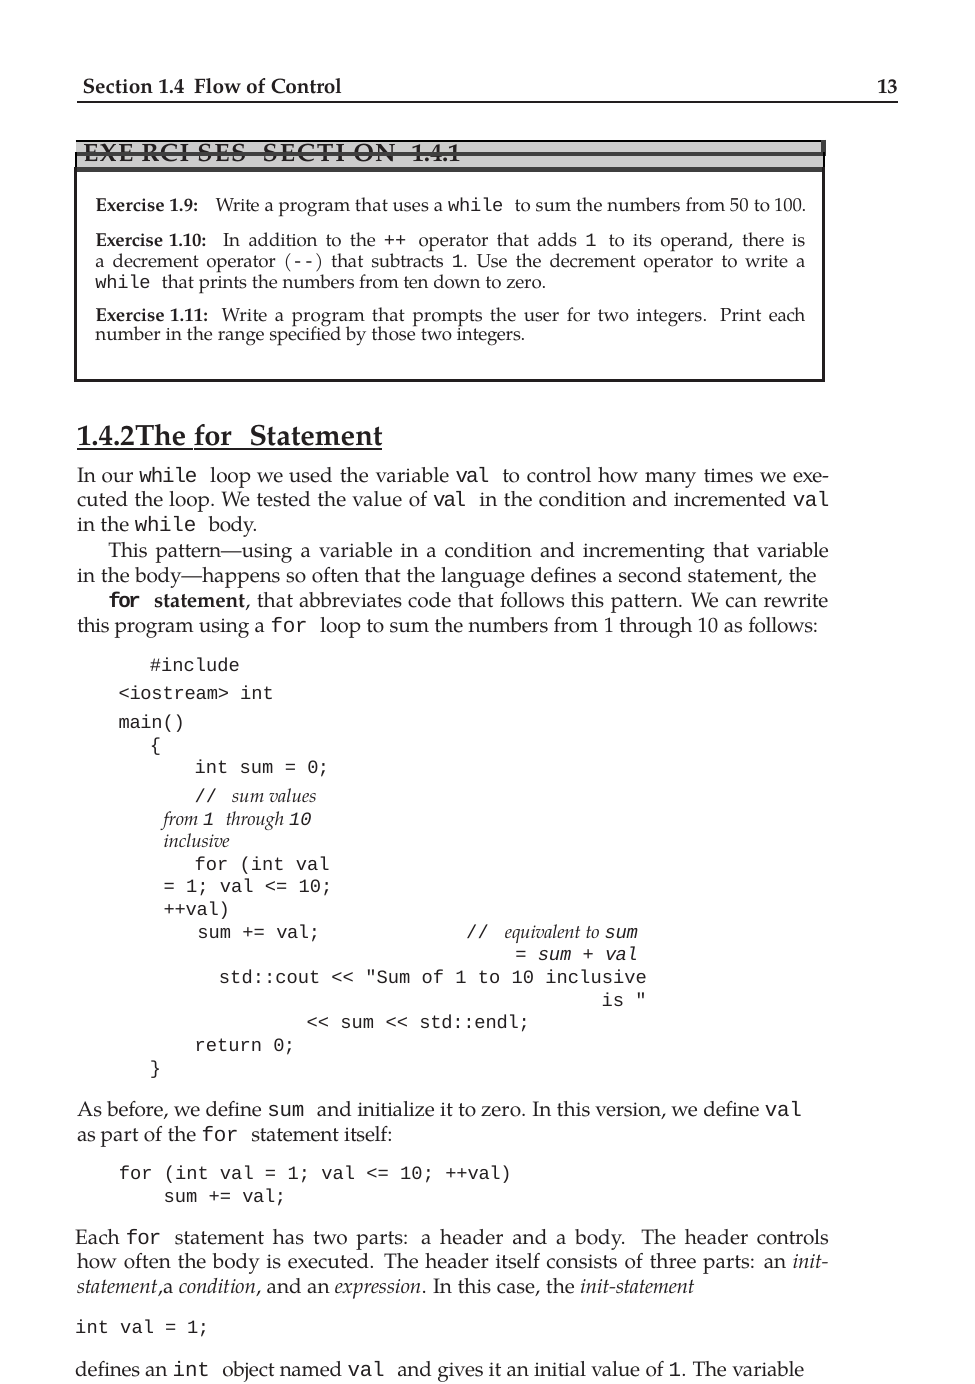

Section 1.4 Flow of Control
13

|  |
| --- |
| Exe rci ses Secti on 1.4.1 |
| Exercise 1.9: Write a program that uses a while to sum the numbers from 50 to 100. Exercise 1.10: In addition to the ++ operator that adds 1 to its operand, there is a decrement operator (--) that subtracts 1. Use the decrement operator to write a while that prints the numbers from ten down to zero. Exercise 1.11: Write a program that prompts the user for two integers. Print each number in the range specified by those two integers. |
1.4.2	The for Statement
In our while loop we used the variable val to control how many times we exe- cuted the loop. We tested the value of val in the condition and incremented val in the while body.
This pattern—using a variable in a condition and incrementing that variable in the body—happens so often that the language defines a second statement, the
for statement, that abbreviates code that follows this pattern. We can rewrite this program using a for loop to sum the numbers from 1 through 10 as follows:
#include <iostream> int main()
{
int sum = 0;
// sum values from 1 through 10 inclusive
for (int val = 1; val <= 10; ++val)
sum += val;	// equivalent to sum = sum + val
std::cout << "Sum of 1 to 10 inclusive is "
<< sum << std::endl;
return 0;
}
As before, we define sum and initialize it to zero. In this version, we define val as part of the for statement itself:
for (int val = 1; val <= 10; ++val) sum += val;

Each for statement has two parts: a header and a body. The header controls how often the body is executed. The header itself consists of three parts: an init- statement,a condition, and an expression. In this case, the init-statement
int val = 1;

defines an int object named val and gives it an initial value of 1. The variable val
exists only inside the for; it is not possible to use val after this loop terminates.
The init-statement is executed only once, on entry to the for. The condition
val <= 10